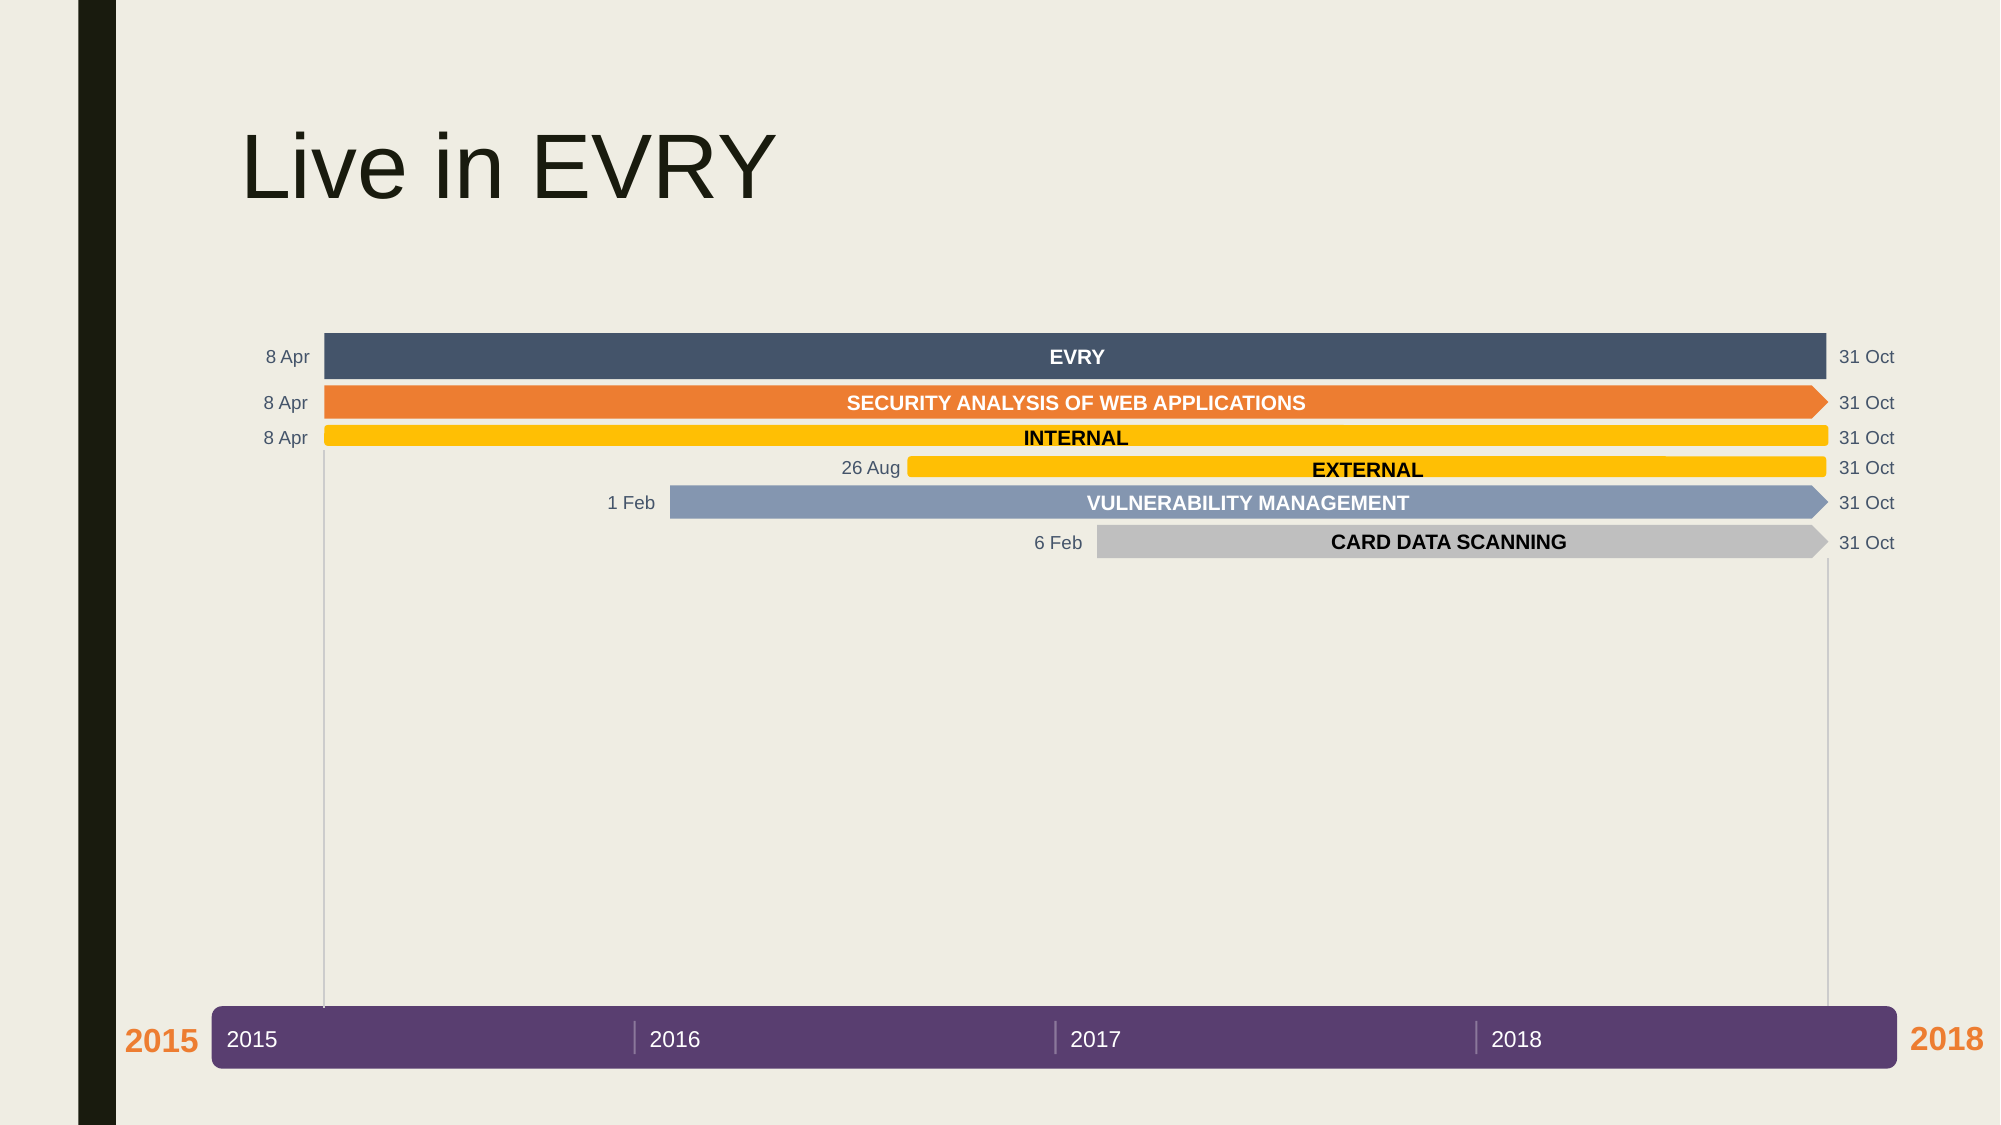

# Live in EVRY

EVRY
8 Apr
31 Oct

SECURITY ANALYSIS OF WEB APPLICATIONS
8 Apr
31 Oct

INTERNAL
8 Apr
31 Oct
26 Aug

EXTERNAL
31 Oct

VULNERABILITY MANAGEMENT
1 Feb
31 Oct

CARD DATA SCANNING
6 Feb
31 Oct

2018
2015
2015
2016
2017
2018